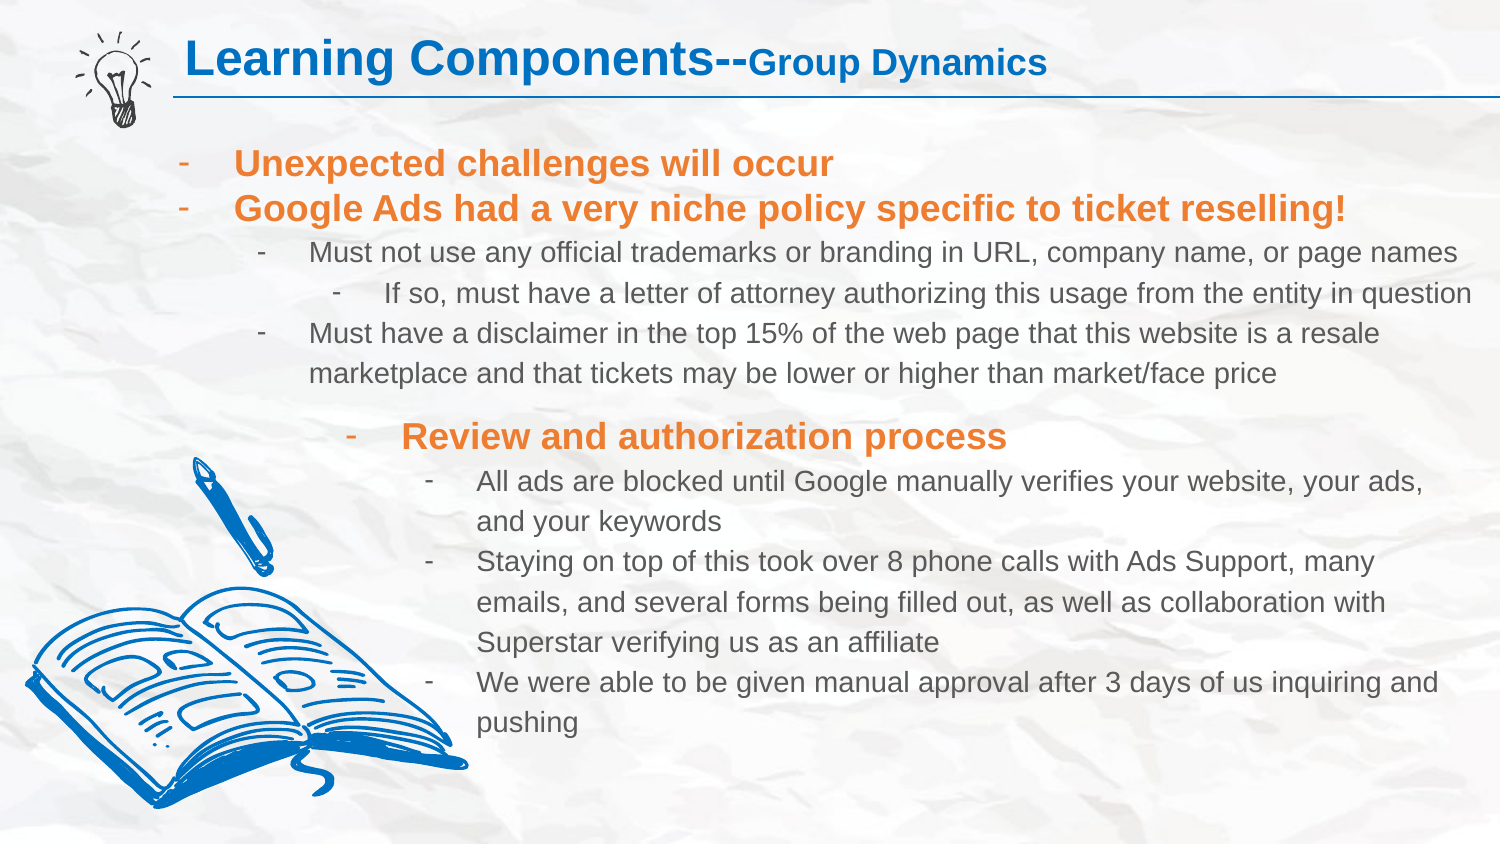

Learning Components--Group Dynamics

Google Ads had a very niche policy specific to ticket reselling!
Must not use any official trademarks or branding in URL, company name, or page names
If so, must have a letter of attorney authorizing this usage from the entity in question
Must have a disclaimer in the top 15% of the web page that this website is a resale marketplace and that tickets may be lower or higher than market/face price
Unexpected challenges will occur
Review and authorization process
All ads are blocked until Google manually verifies your website, your ads, and your keywords
Staying on top of this took over 8 phone calls with Ads Support, many emails, and several forms being filled out, as well as collaboration with Superstar verifying us as an affiliate
We were able to be given manual approval after 3 days of us inquiring and pushing